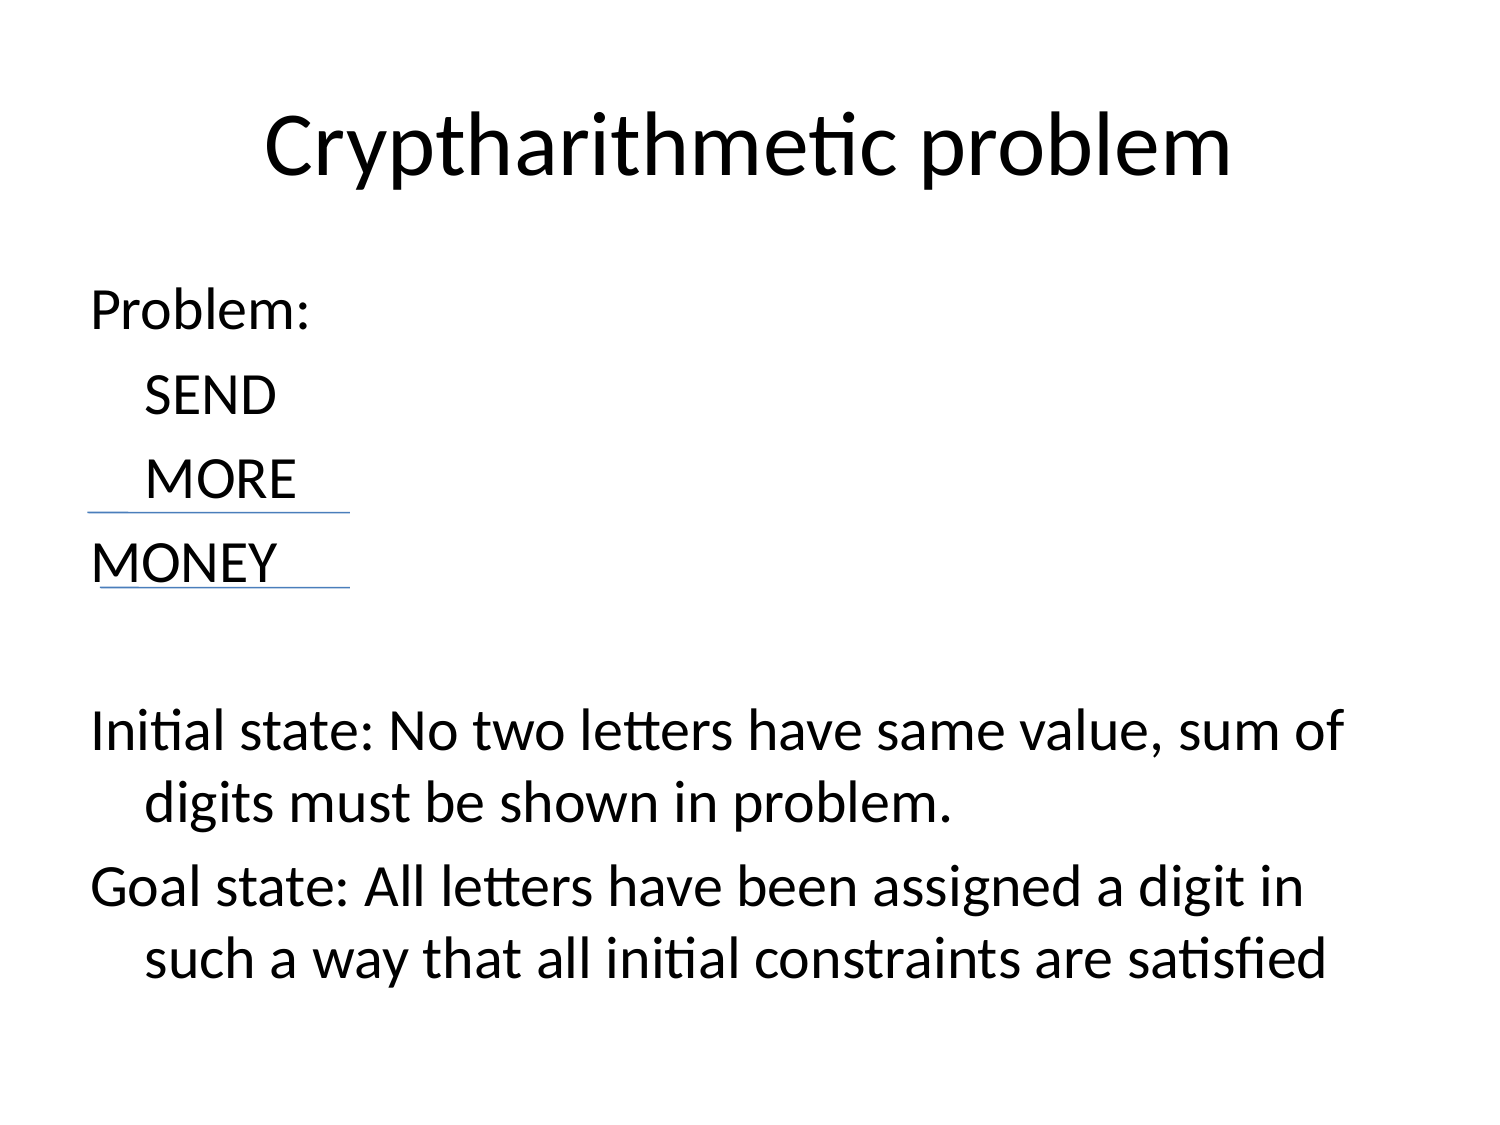

# Cryptharithmetic problem
Problem:
	SEND
	MORE
MONEY

Initial state: No two letters have same value, sum of digits must be shown in problem.
Goal state: All letters have been assigned a digit in such a way that all initial constraints are satisfied